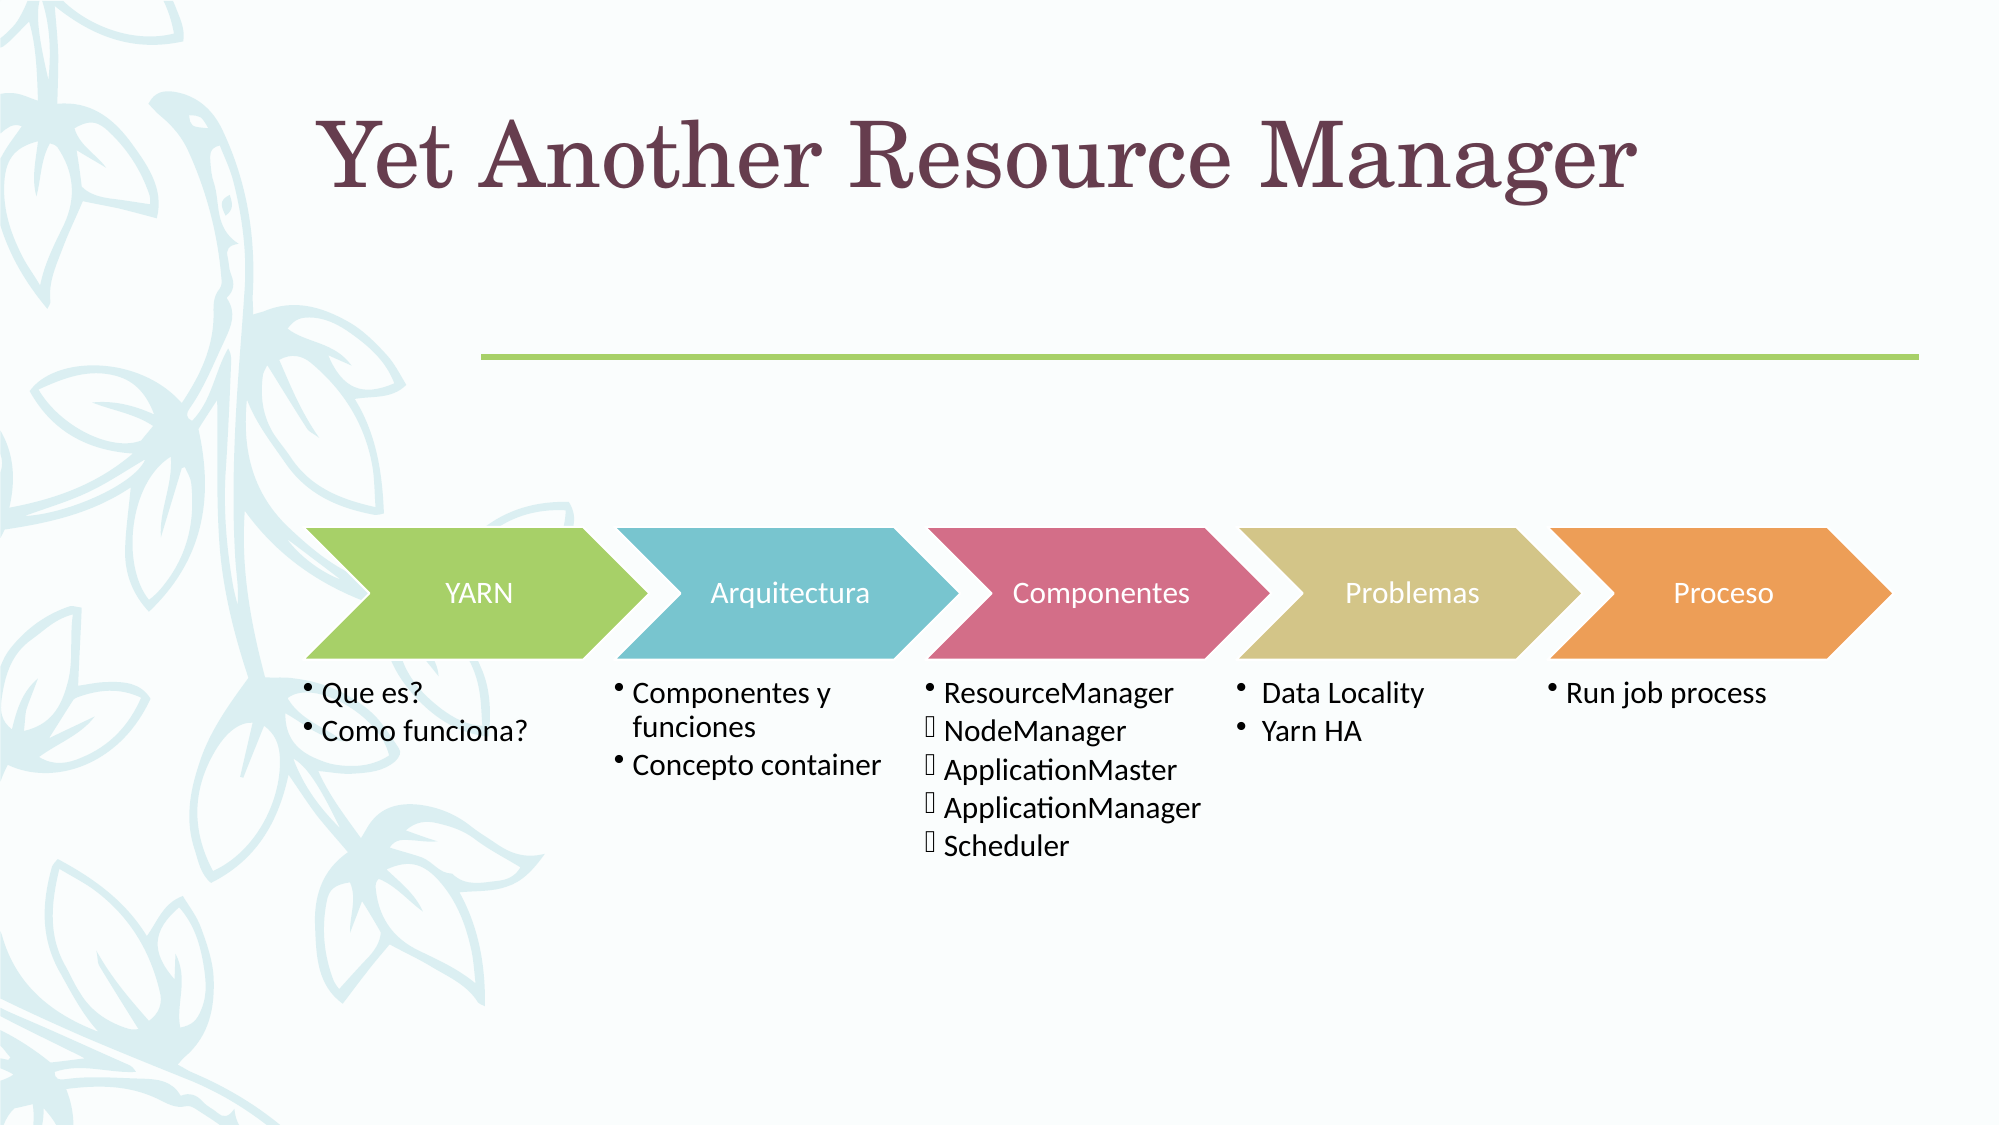

# Yet Another Resource Manager
YARN
Que es?
Como funciona?
Arquitectura
Componentes y funciones
Concepto container
Componentes
ResourceManager
NodeManager
ApplicationMaster
ApplicationManager
Scheduler
Problemas
 Data Locality
 Yarn HA
Proceso
Run job process